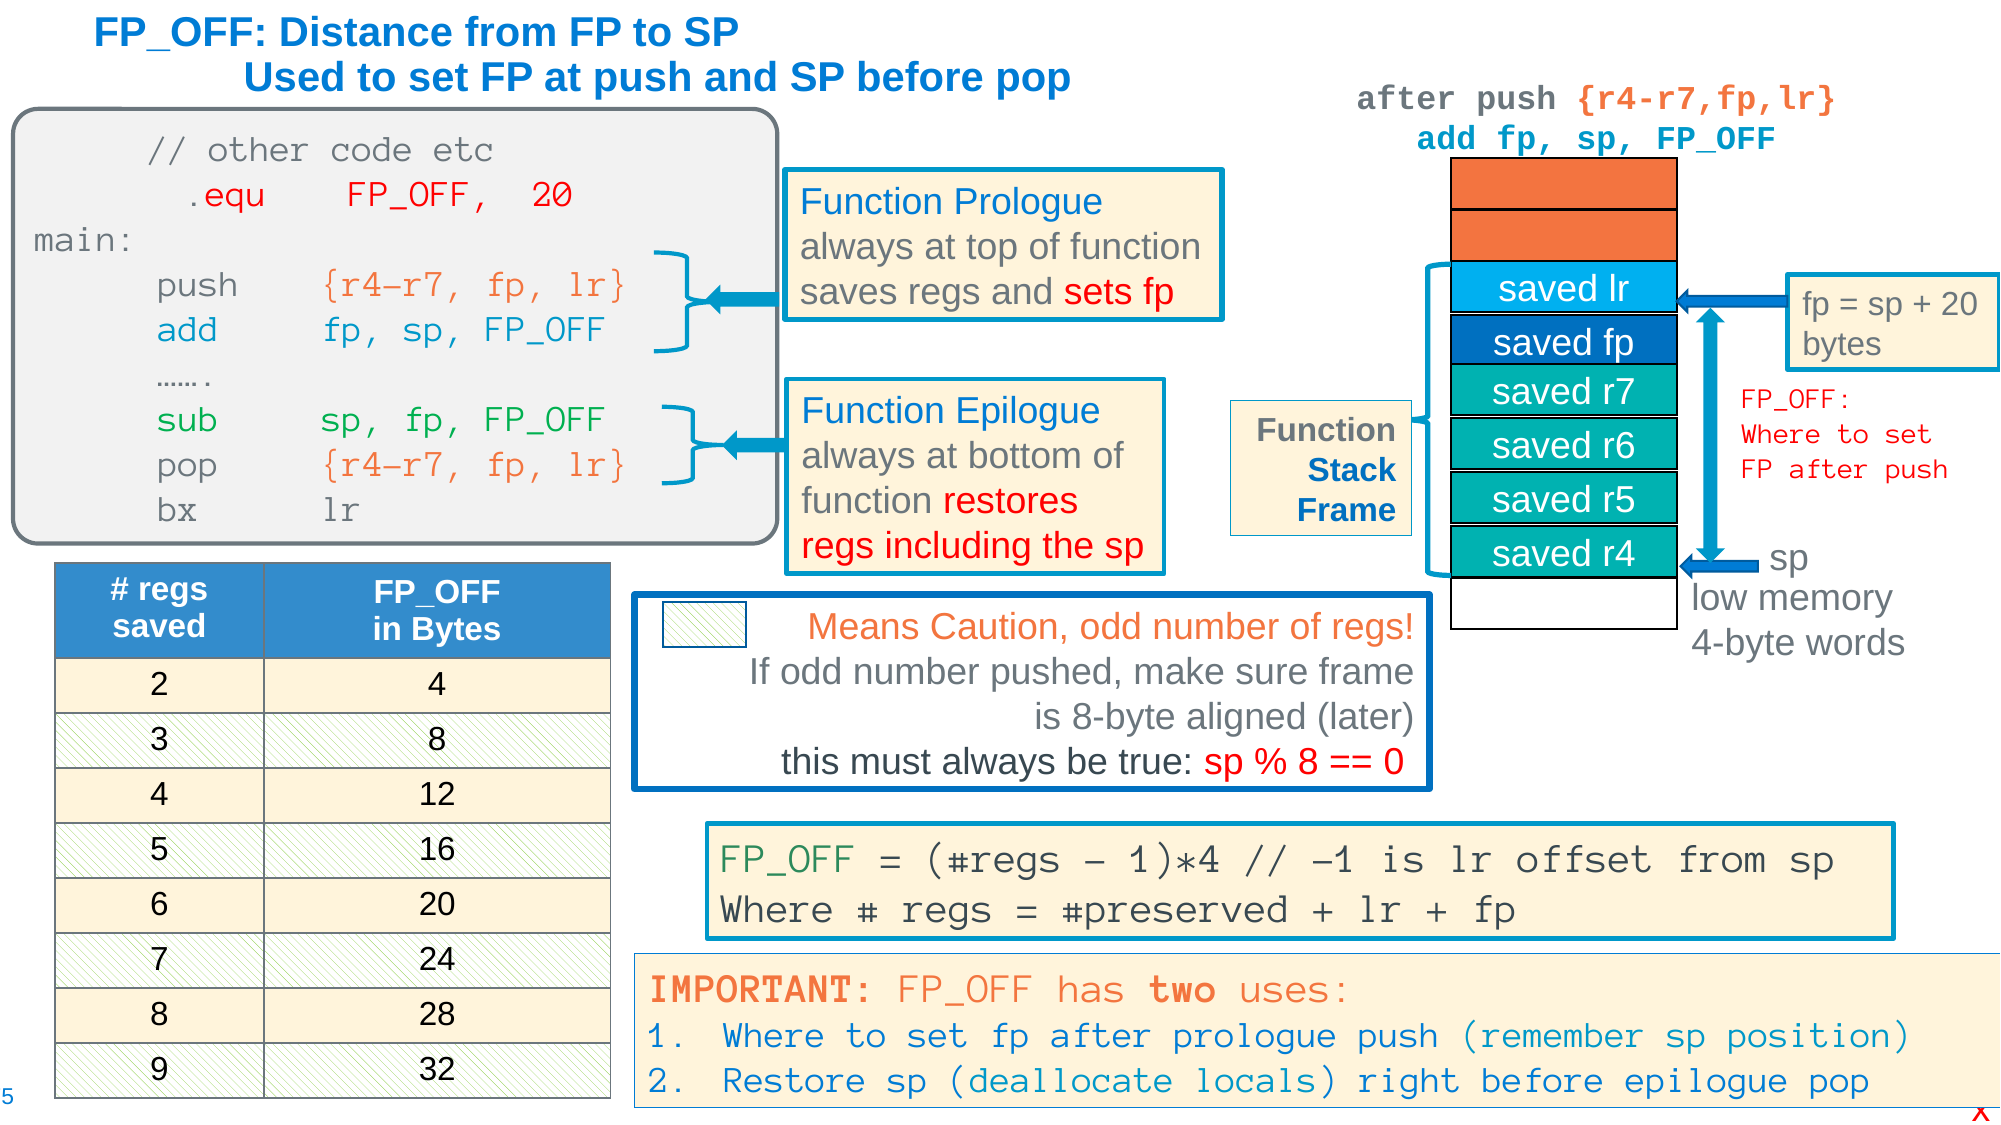

# FP_OFF: Distance from FP to SP Used to set FP at push and SP before pop
after push {r4-r7,fp,lr}
add fp, sp, FP_OFF

saved lr
fp = sp + 20 bytes

saved fp
saved r7
saved r6
saved r5
saved r4
sp

low memory
4-byte words

     // other code etc       	.equ    FP_OFF,  20
main:
      push    {r4-r7, fp, lr}
      add     fp, sp, FP_OFF
      …….
      sub     sp, fp, FP_OFF
      pop     {r4-r7, fp, lr}
      bx      lr
Function Prologue
always at top of function saves regs and sets fp

Function Stack Frame
FP_OFF:
Where to set FP after push
Function Epilogue
always at bottom of function restores regs including the sp

| # regs saved | FP\_OFF in Bytes |
| --- | --- |
| 2 | 4 |
| 3 | 8 |
| 4 | 12 |
| 5 | 16 |
| 6 | 20 |
| 7 | 24 |
| 8 | 28 |
| 9 | 32 |
Means Caution, odd number of regs!
      If odd number pushed, make sure frame is 8-byte aligned (later)
this must always be true: sp % 8 == 0

FP_OFF = (#regs - 1)*4 // -1 is lr offset from sp
Where # regs = #preserved + lr + fp
IMPORTANT: FP_OFF has two uses:
Where to set fp after prologue push (remember sp position)
Restore sp (deallocate locals) right before epilogue pop
x